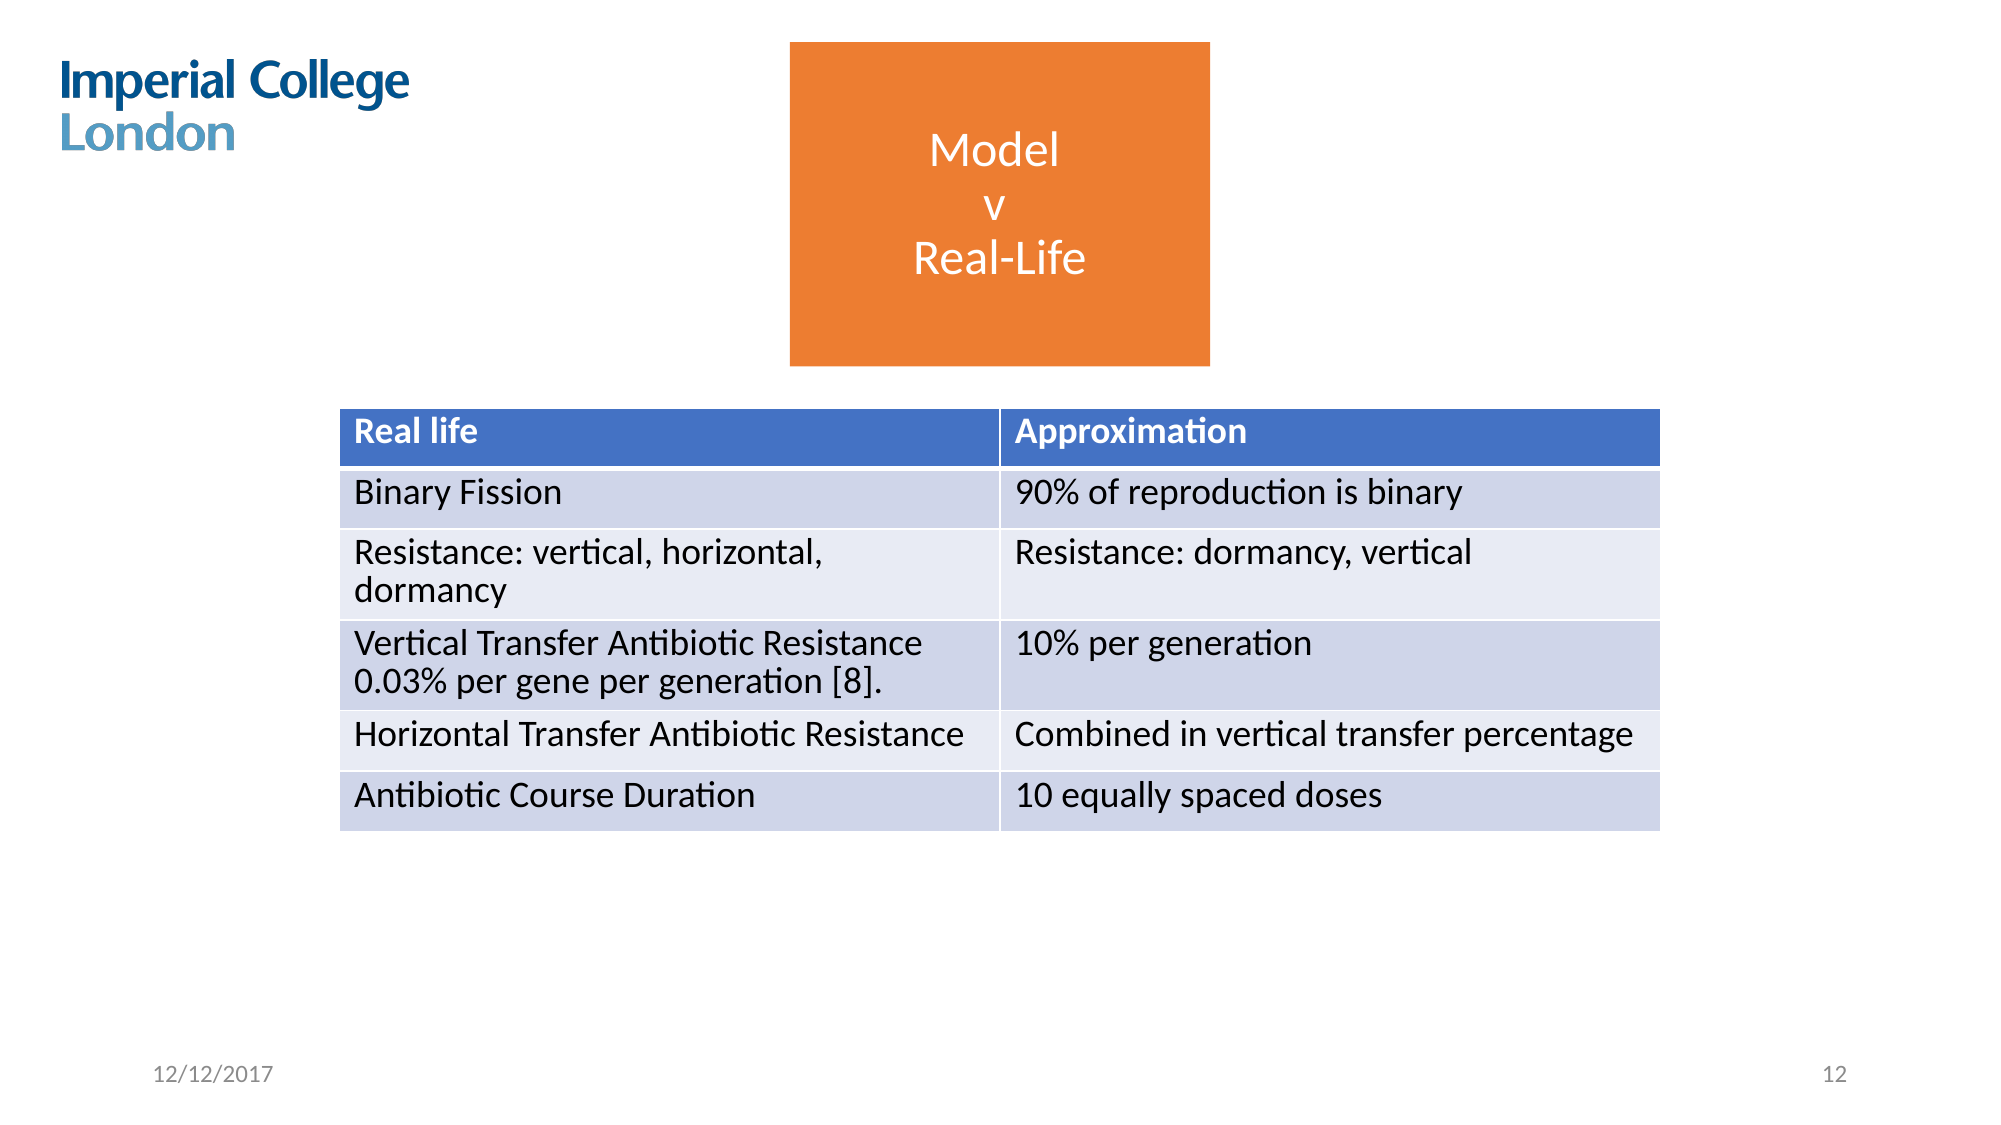

# Model v Real-Life
| Real life | Approximation |
| --- | --- |
| Binary Fission | 90% of reproduction is binary |
| Resistance: vertical, horizontal, dormancy | Resistance: dormancy, vertical |
| Vertical Transfer Antibiotic Resistance 0.03% per gene per generation [8]. | 10% per generation |
| Horizontal Transfer Antibiotic Resistance | Combined in vertical transfer percentage |
| Antibiotic Course Duration | 10 equally spaced doses |
12/12/2017

12